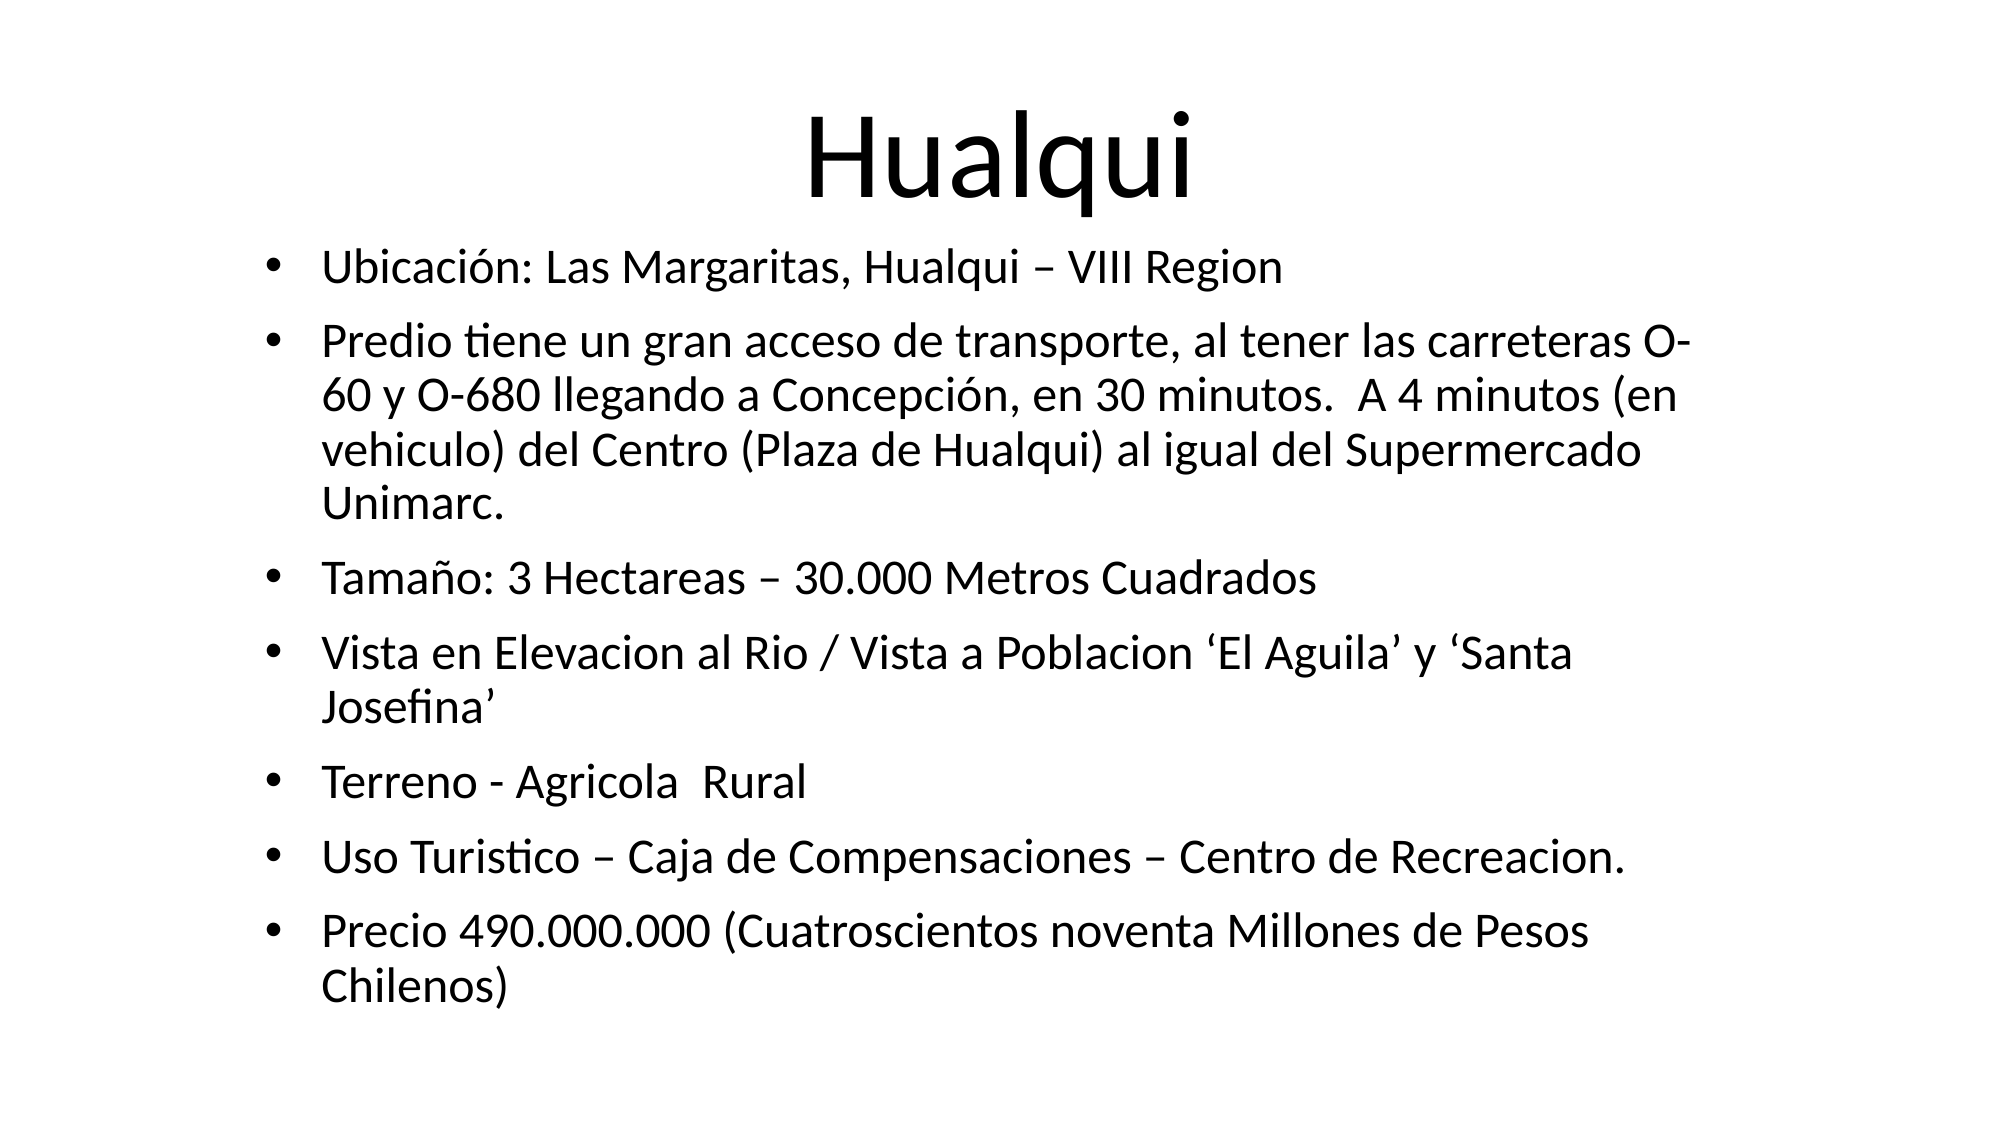

# Hualqui
Ubicación: Las Margaritas, Hualqui – VIII Region
Predio tiene un gran acceso de transporte, al tener las carreteras O-60 y O-680 llegando a Concepción, en 30 minutos.  A 4 minutos (en vehiculo) del Centro (Plaza de Hualqui) al igual del Supermercado Unimarc.
Tamaño: 3 Hectareas – 30.000 Metros Cuadrados
Vista en Elevacion al Rio / Vista a Poblacion ‘El Aguila’ y ‘Santa Josefina’
Terreno - Agricola  Rural
Uso Turistico – Caja de Compensaciones – Centro de Recreacion.
Precio 490.000.000 (Cuatroscientos noventa Millones de Pesos Chilenos)